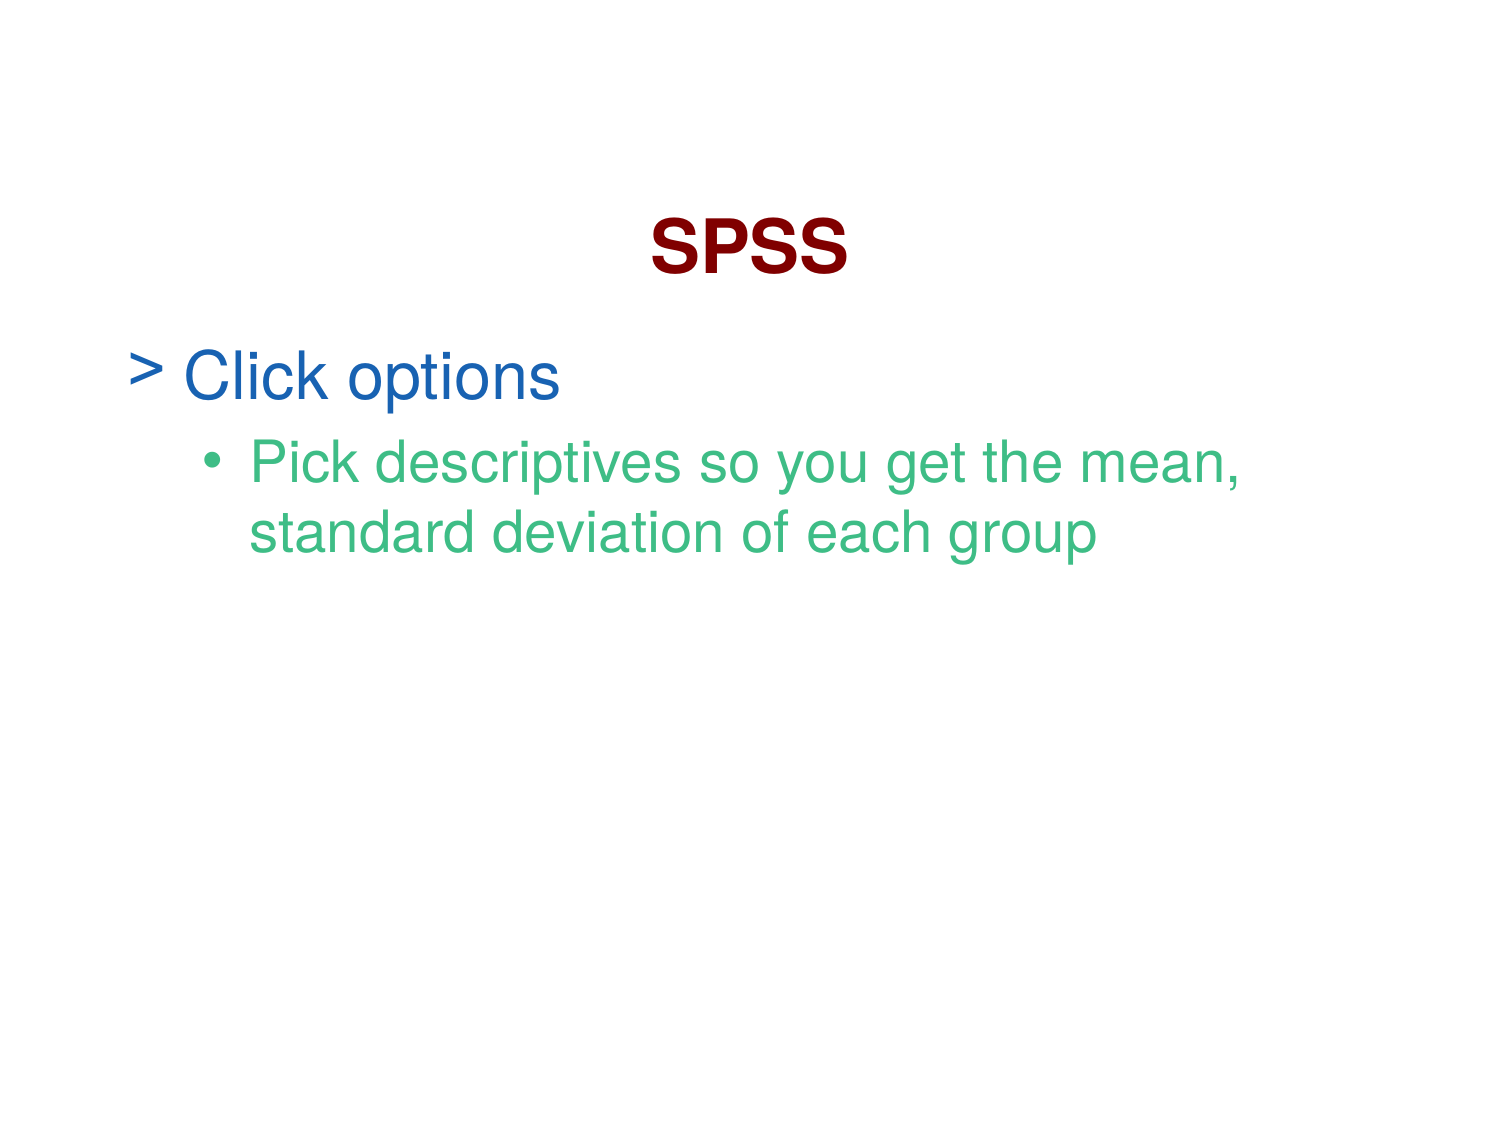

# SPSS
Click options
Pick descriptives so you get the mean, standard deviation of each group